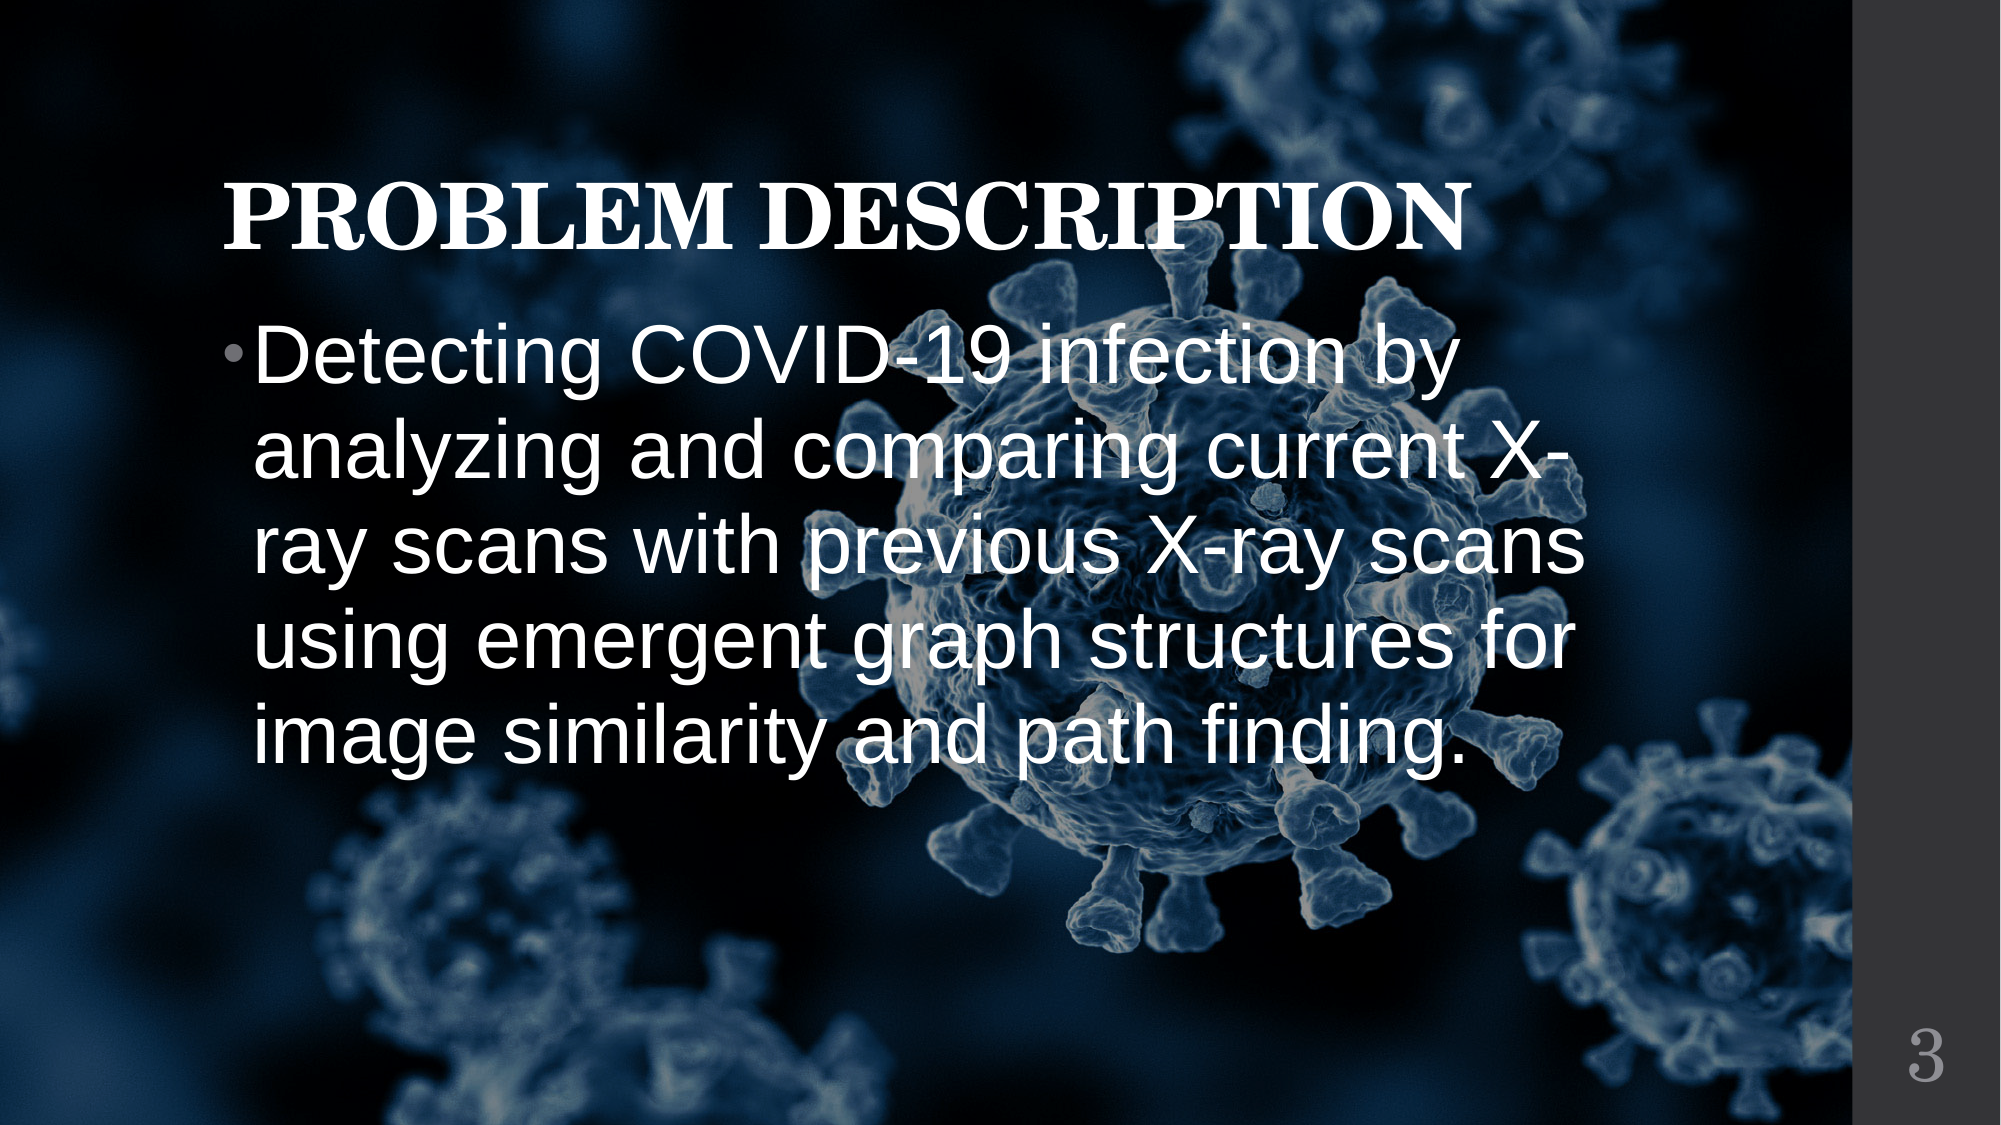

# PROBLEM DESCRIPTION
Detecting COVID-19 infection by analyzing and comparing current X-ray scans with previous X-ray scans using emergent graph structures for image similarity and path finding.
3